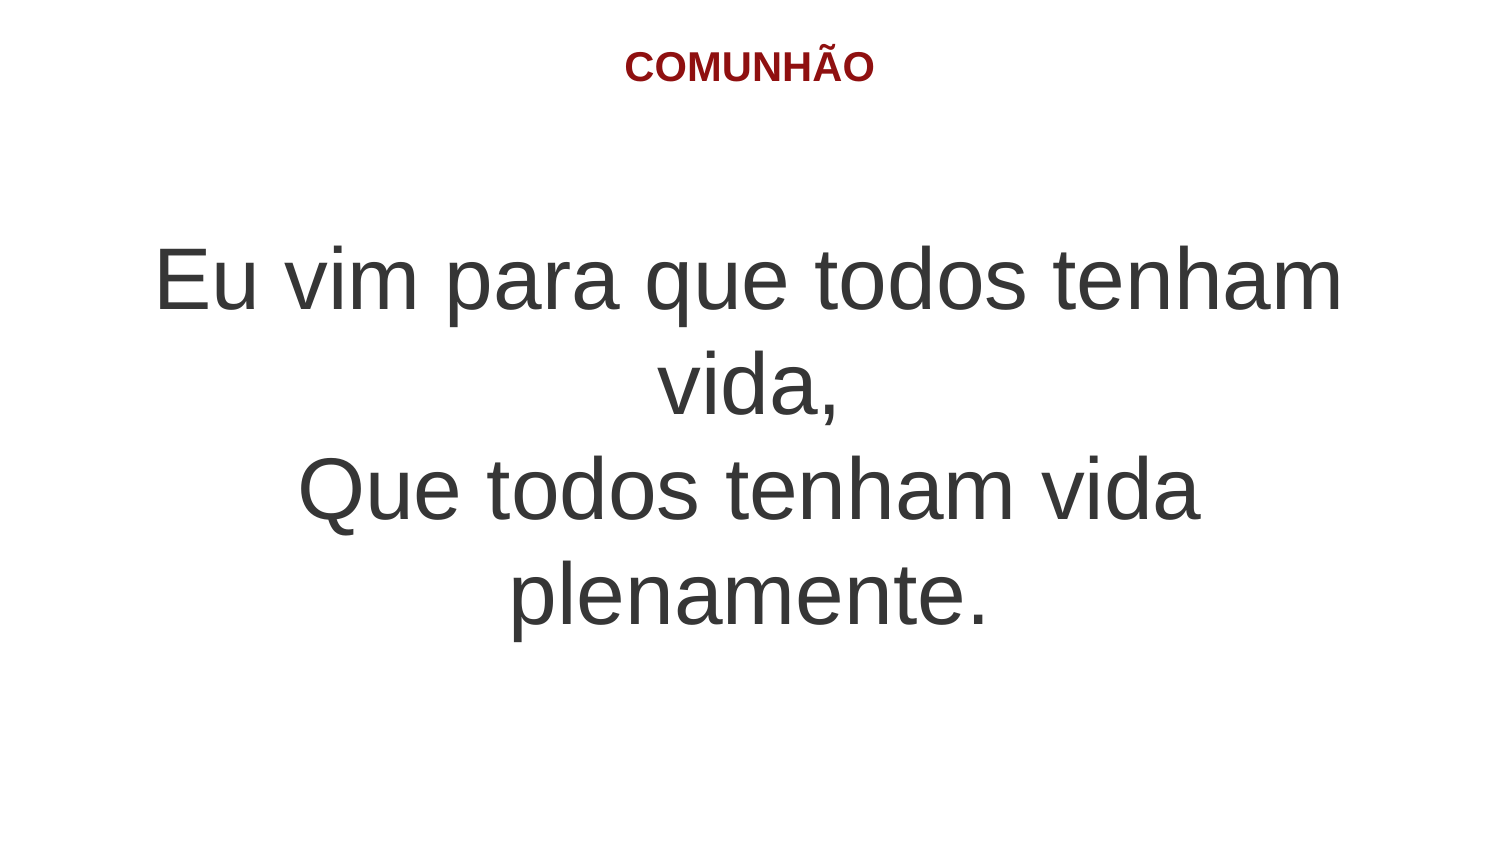

COMUNHÃO
Eu vim para que todos tenham vida,
Que todos tenham vida plenamente.